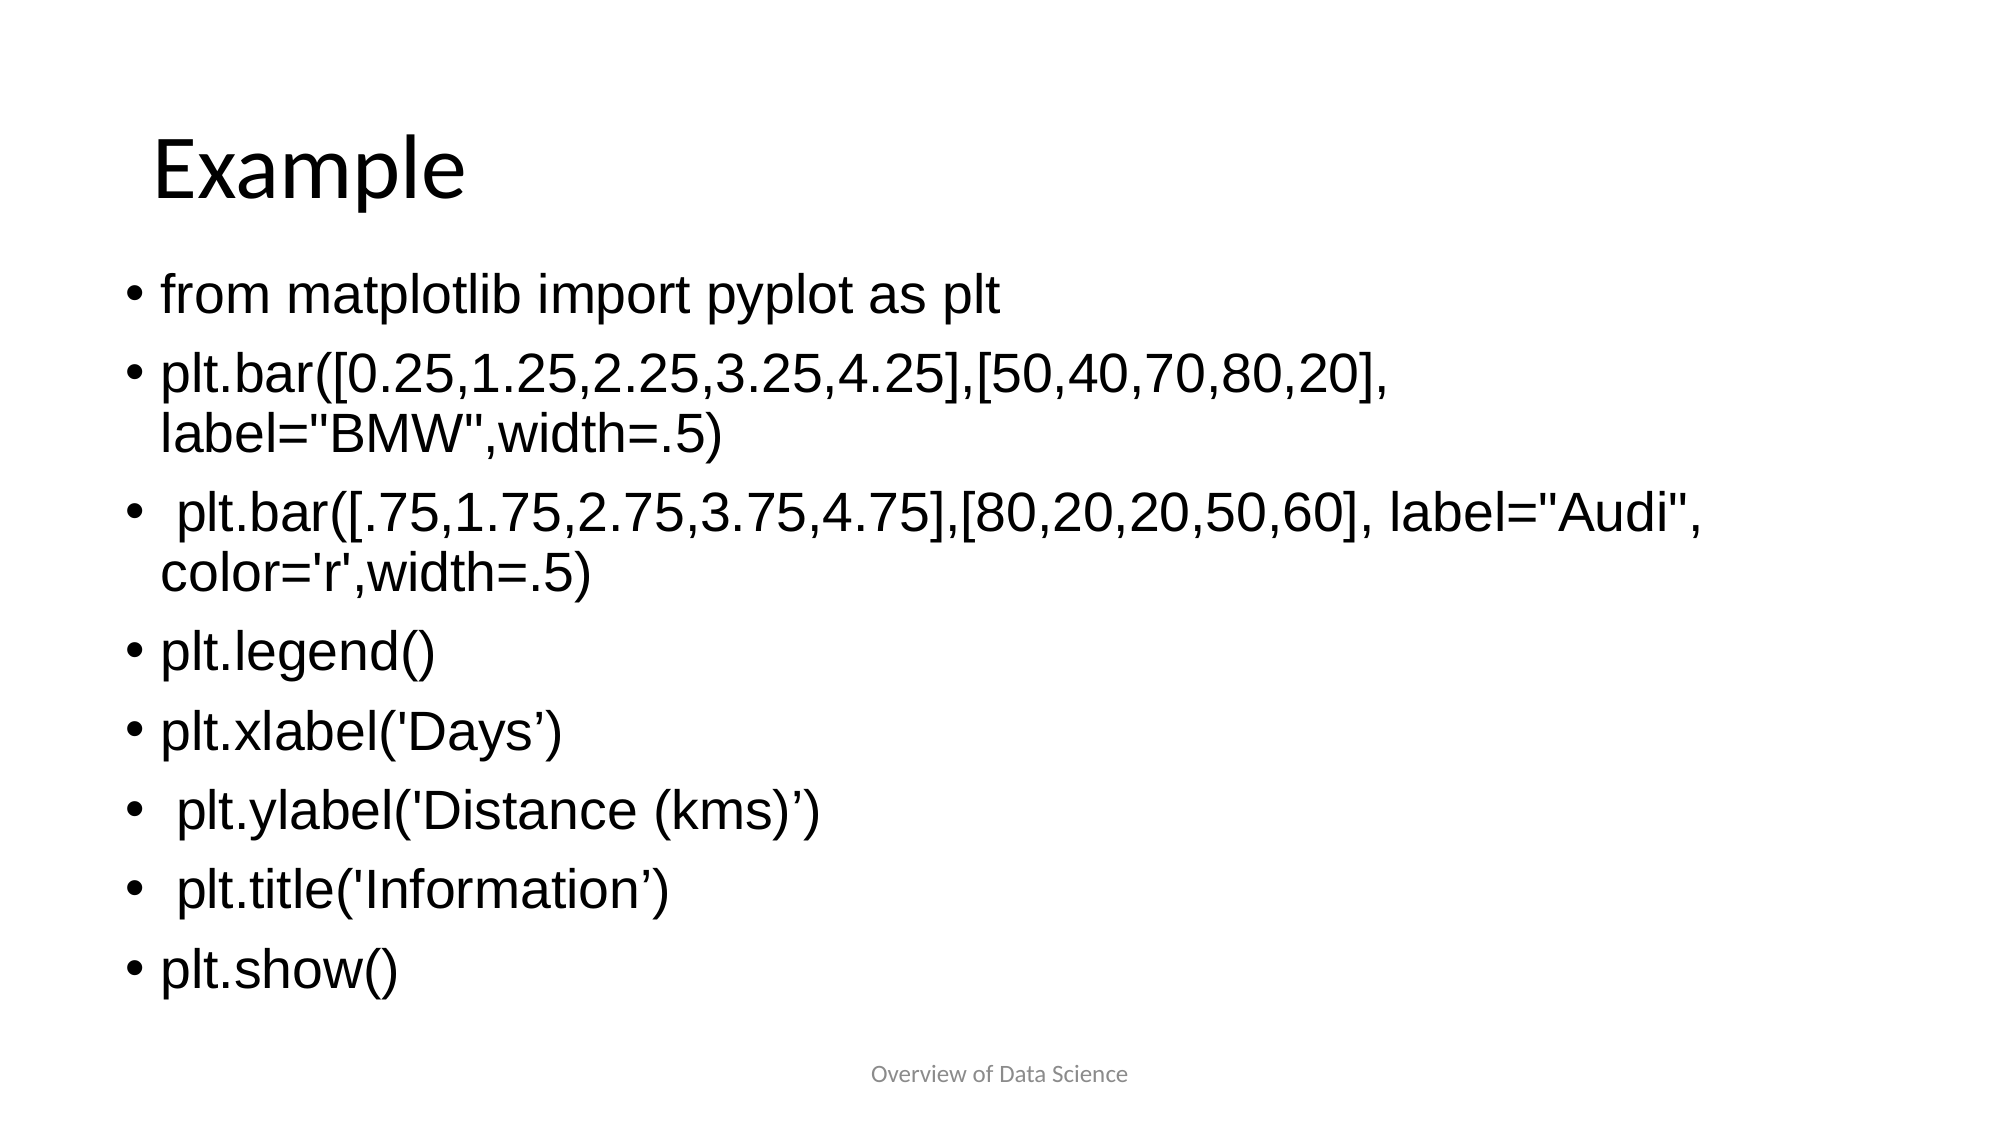

# Example
from matplotlib import pyplot as plt
plt.bar([0.25,1.25,2.25,3.25,4.25],[50,40,70,80,20], label="BMW",width=.5)
 plt.bar([.75,1.75,2.75,3.75,4.75],[80,20,20,50,60], label="Audi", color='r',width=.5)
plt.legend()
plt.xlabel('Days’)
 plt.ylabel('Distance (kms)’)
 plt.title('Information’)
plt.show()

Overview of Data Science